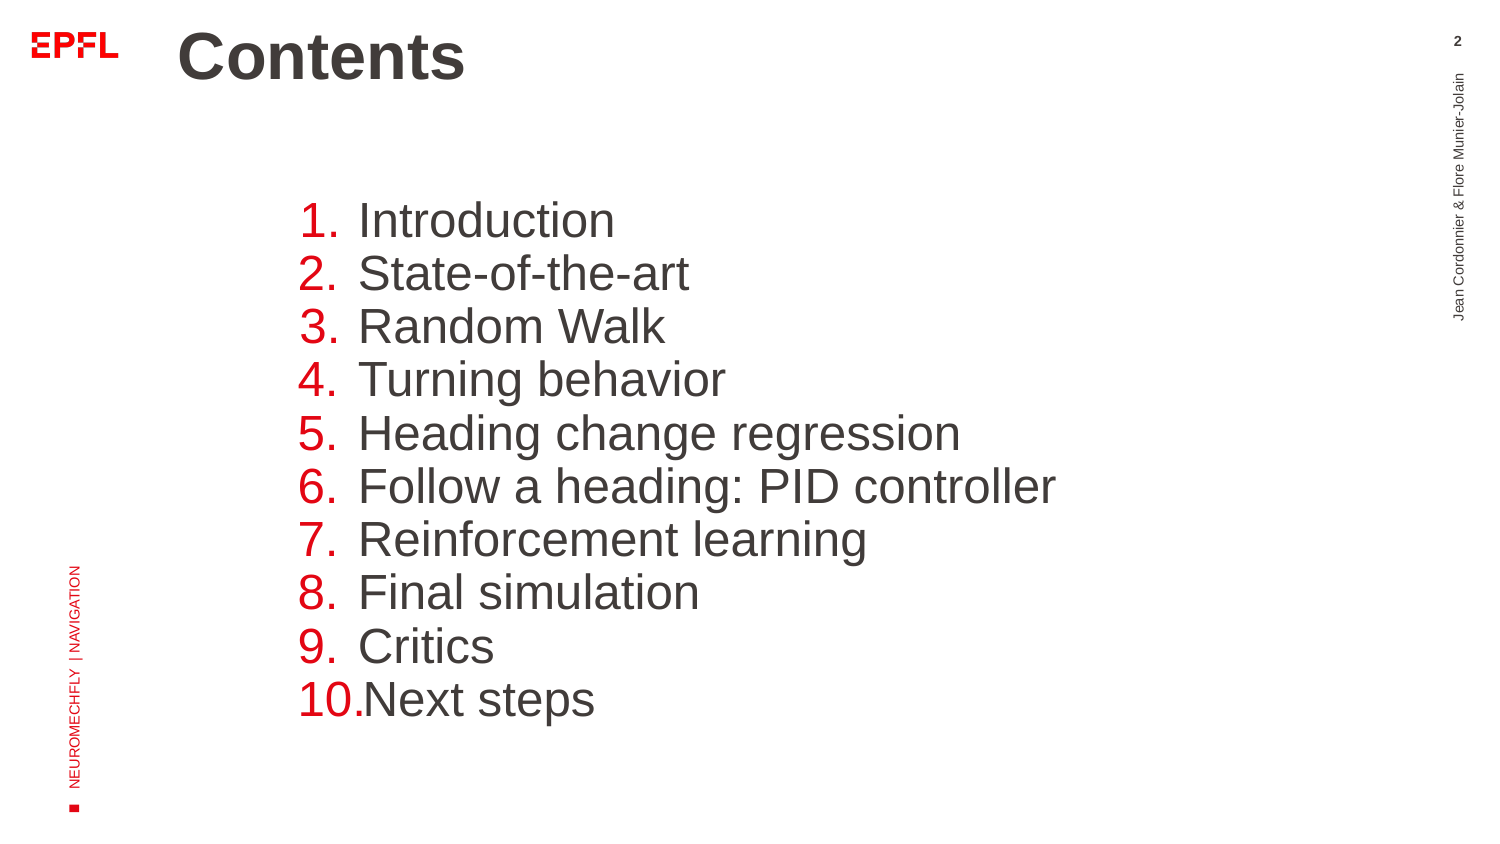

# Contents
2
Introduction
State-of-the-art
Random Walk
Turning behavior
Heading change regression
Follow a heading: PID controller
Reinforcement learning
Final simulation
Critics
Next steps
Jean Cordonnier & Flore Munier-Jolain
NEUROMECHFLY  | NAVIGATION